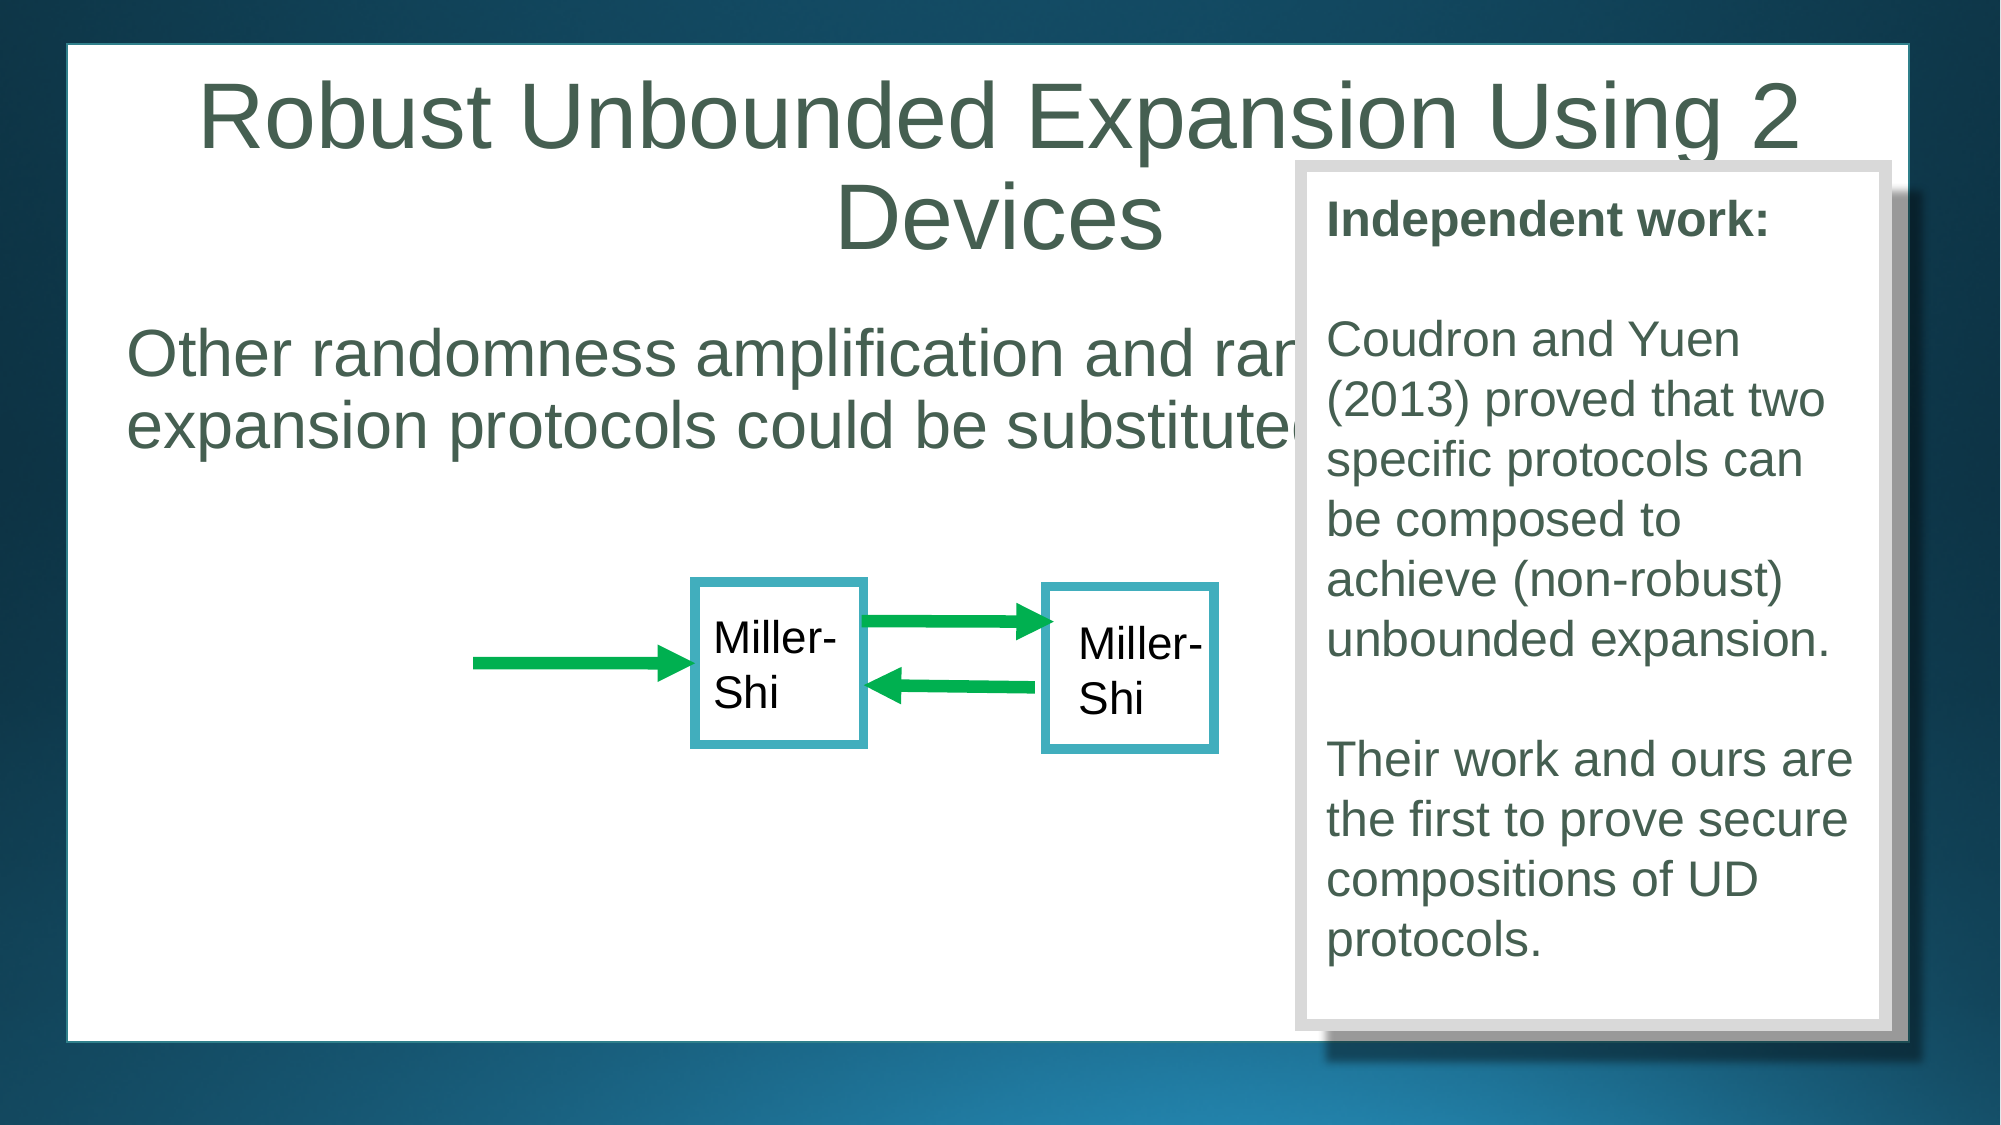

# Robust Unbounded Expansion Using 2 Devices

Independent work:

Coudron and Yuen (2013) proved that two specific protocols can be composed to achieve (non-robust) unbounded expansion.

Their work and ours are the first to prove secure compositions of UD protocols.

Other randomness amplification and randomness expansion protocols could be substituted here.

Miller-
Shi
Miller-
Shi